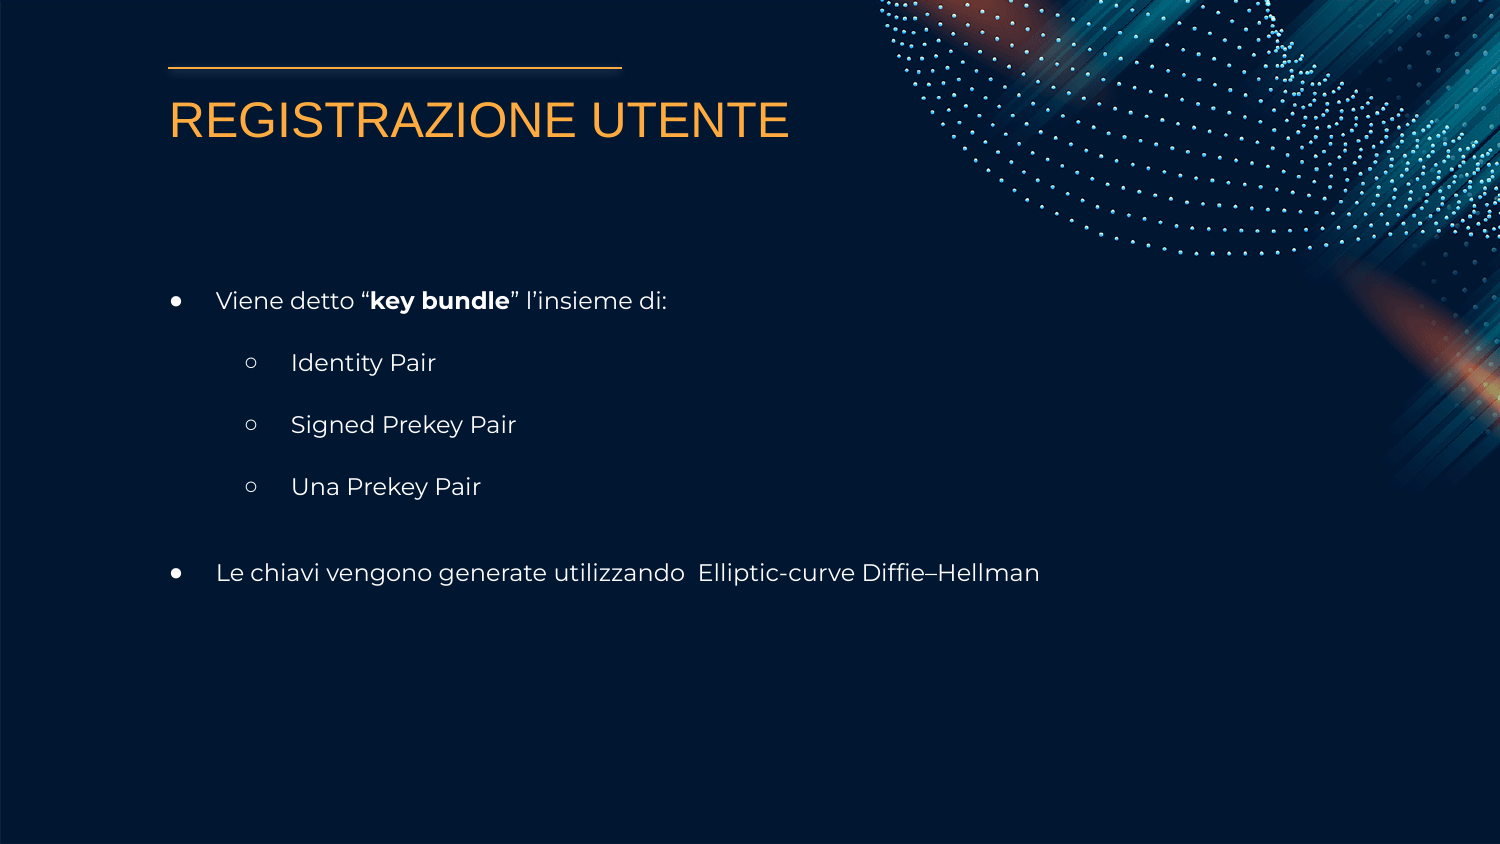

# REGISTRAZIONE UTENTE
Viene detto “key bundle” l’insieme di:
Identity Pair
Signed Prekey Pair
Una Prekey Pair

Le chiavi vengono generate utilizzando  Elliptic-curve Diffie–Hellman